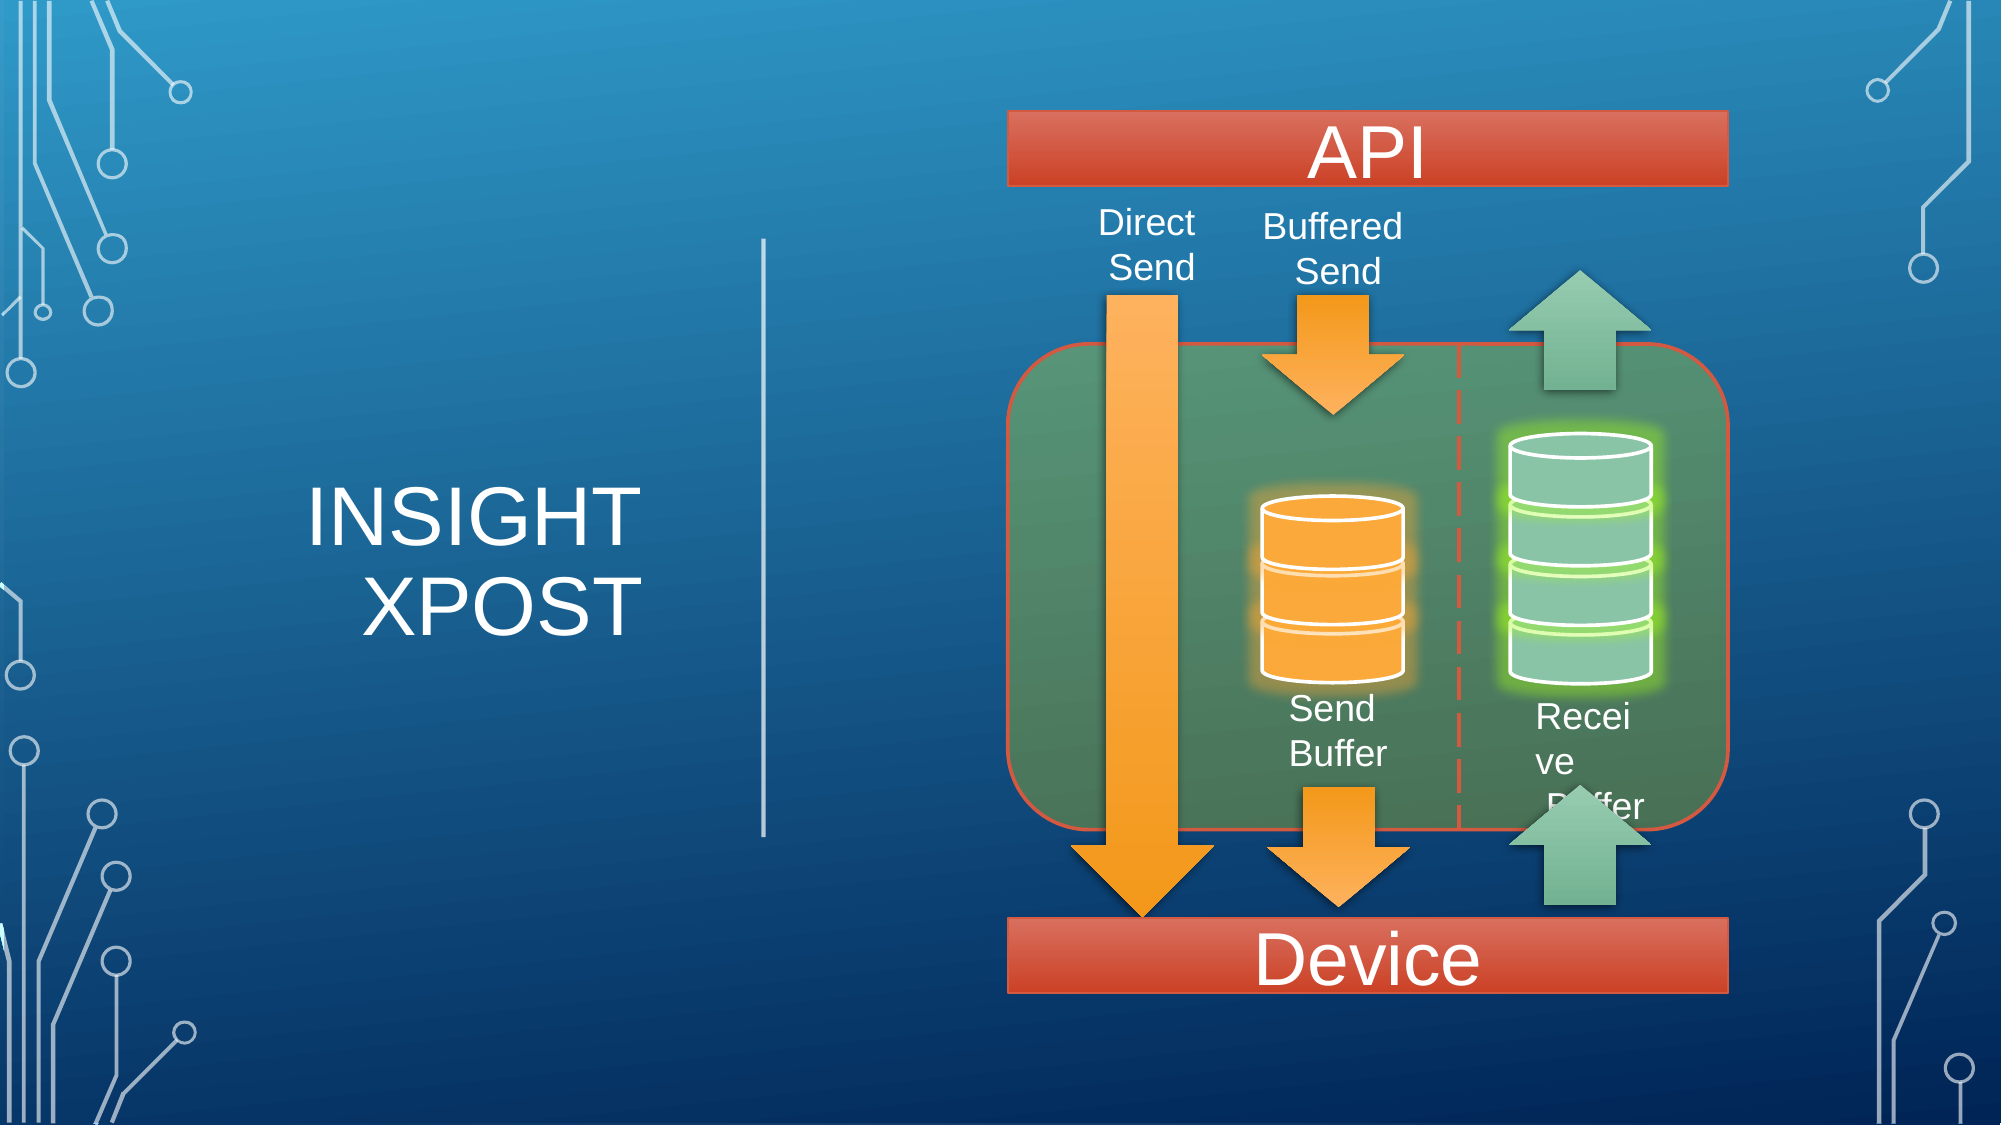

API
# Insight xPost
Direct
Send
Buffered
Send

Receive
 Buffer

Send
Buffer

Device